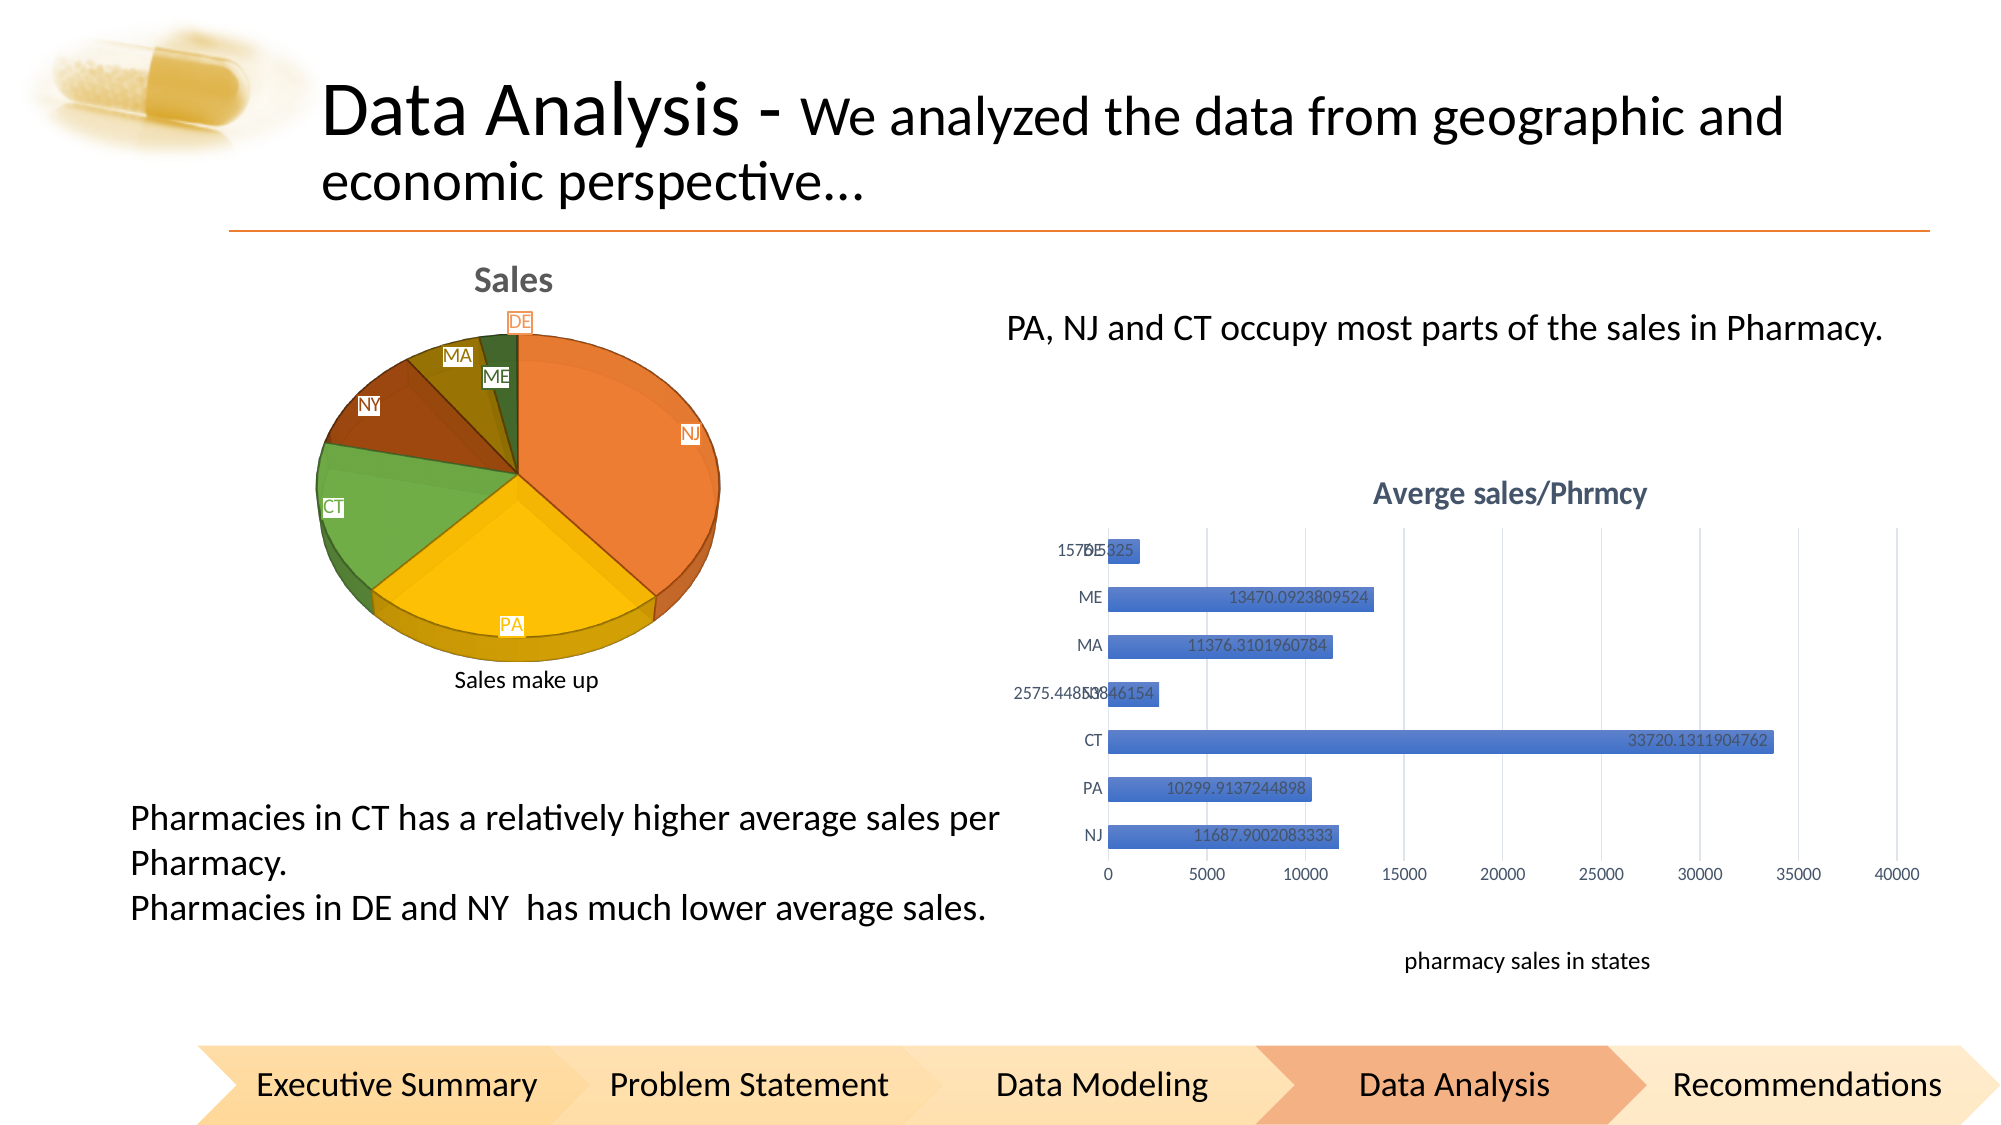

# Data Analysis - We analyzed the data from geographic and economic perspective...

[unsupported chart]

PA, NJ and CT occupy most parts of the sales in Pharmacy.

### Chart:

| Category | Averge sales/Phrmcy |
|---|---|
| NJ | 11687.90020833333 |
| PA | 10299.9137244898 |
| CT | 33720.13119047619 |
| NY | 2575.44853846154 |
| MA | 11376.31019607843 |
| ME | 13470.09238095238 |
| DE | 1576.5325 |
Sales make up

Pharmacies in CT has a relatively higher average sales per Pharmacy.
Pharmacies in DE and NY  has much lower average sales.

pharmacy sales in states
Executive Summary
Problem Statement
Data Modeling
Data Analysis
Recommendations